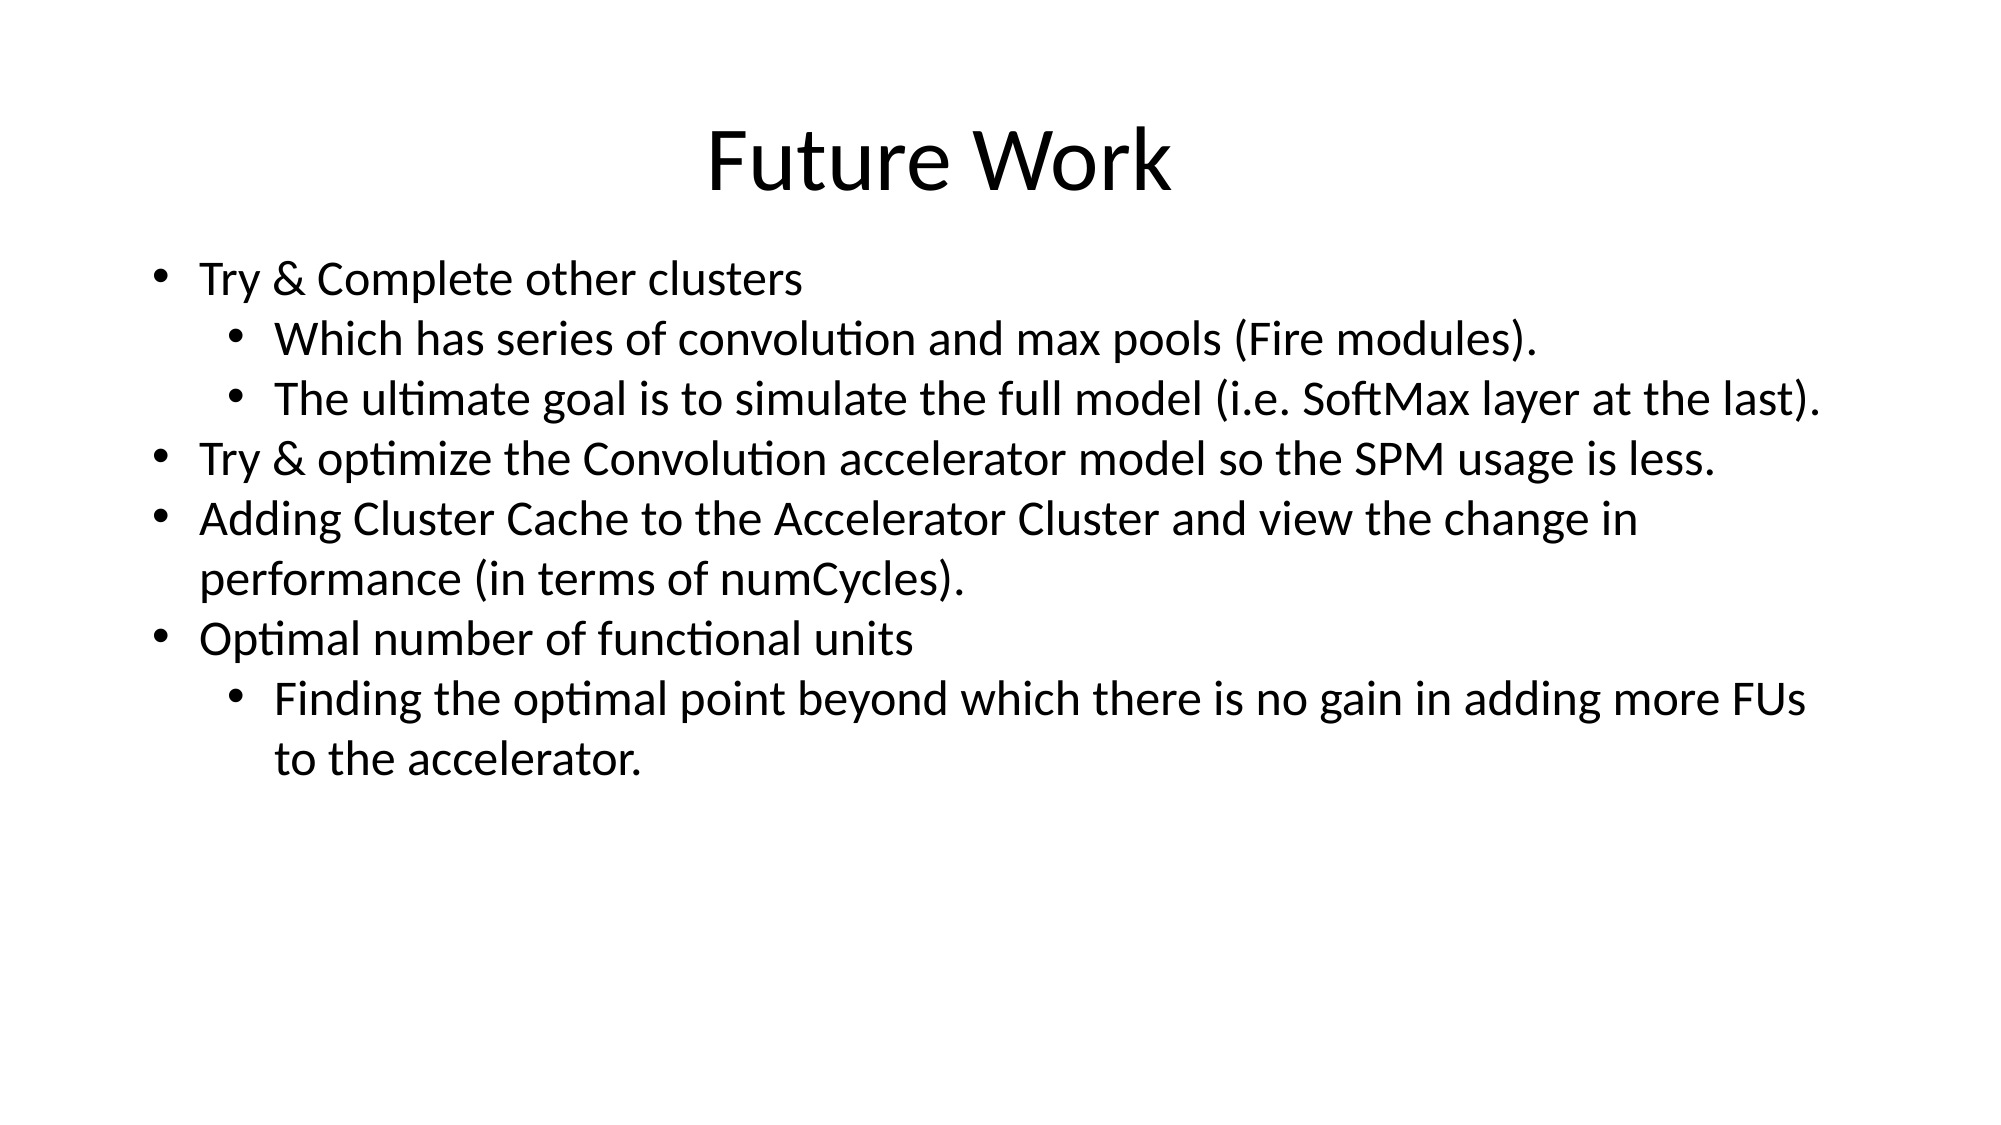

# Future Work
Try & Complete other clusters
Which has series of convolution and max pools (Fire modules).
The ultimate goal is to simulate the full model (i.e. SoftMax layer at the last).
Try & optimize the Convolution accelerator model so the SPM usage is less.
Adding Cluster Cache to the Accelerator Cluster and view the change in performance (in terms of numCycles).
Optimal number of functional units
Finding the optimal point beyond which there is no gain in adding more FUs to the accelerator.